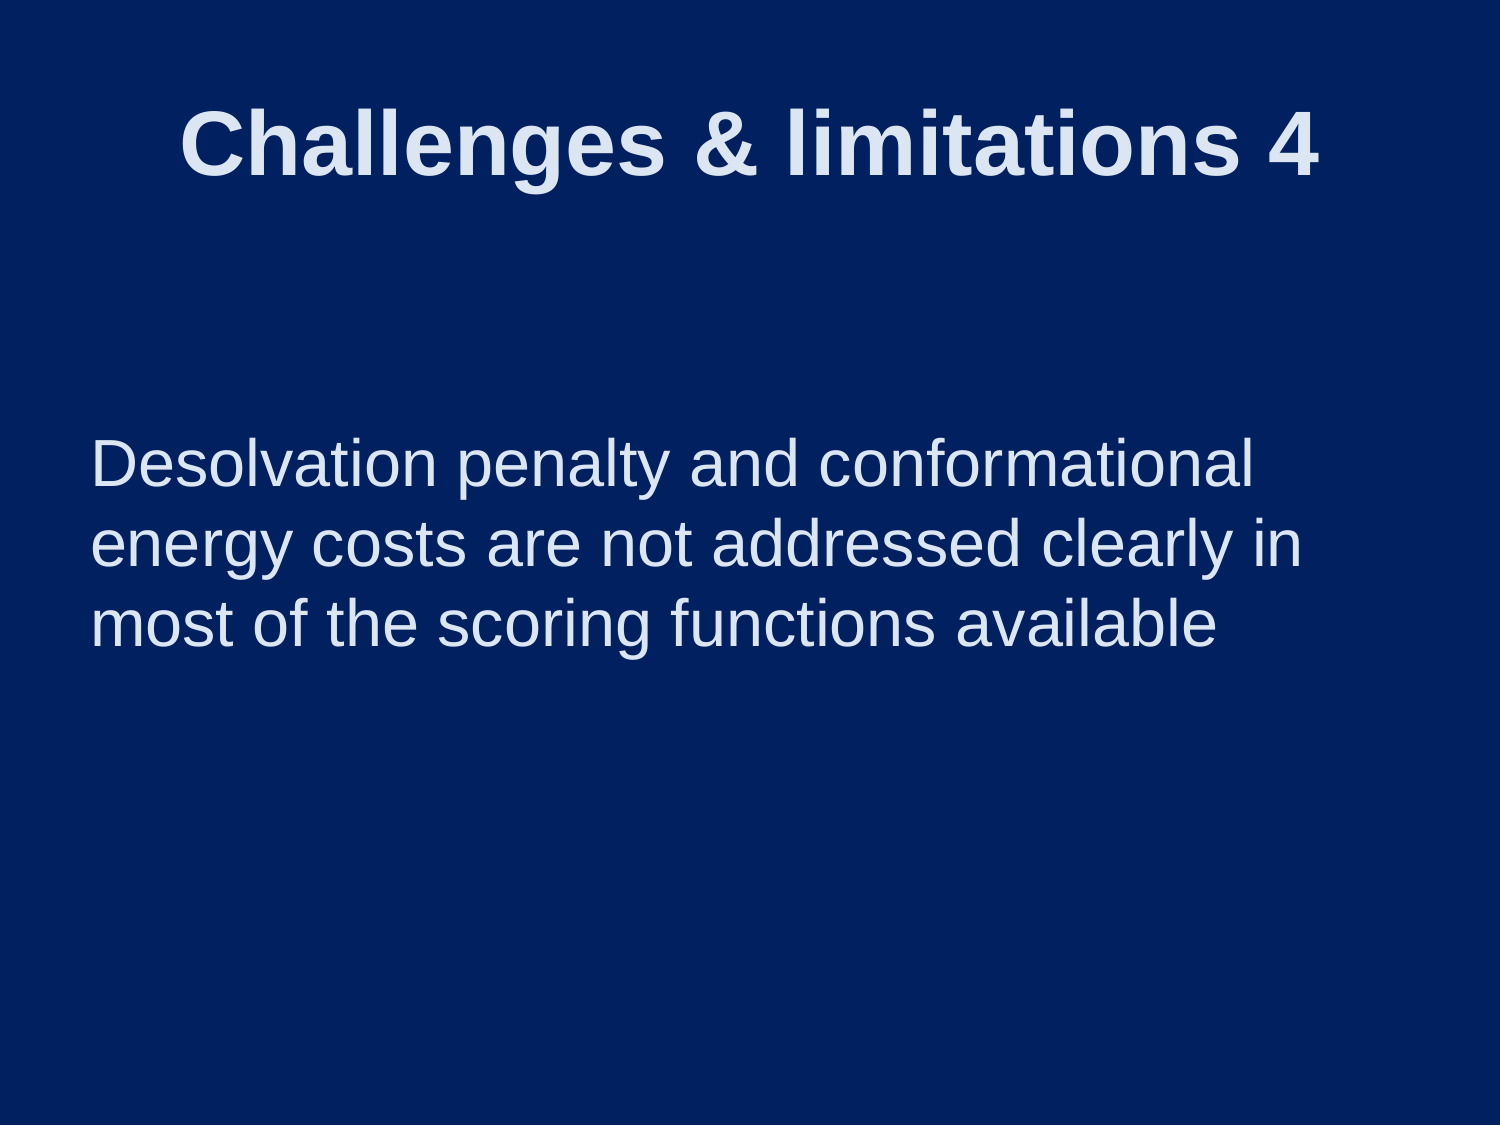

# Challenges & limitations 4
Desolvation penalty and conformational energy costs are not addressed clearly in most of the scoring functions available